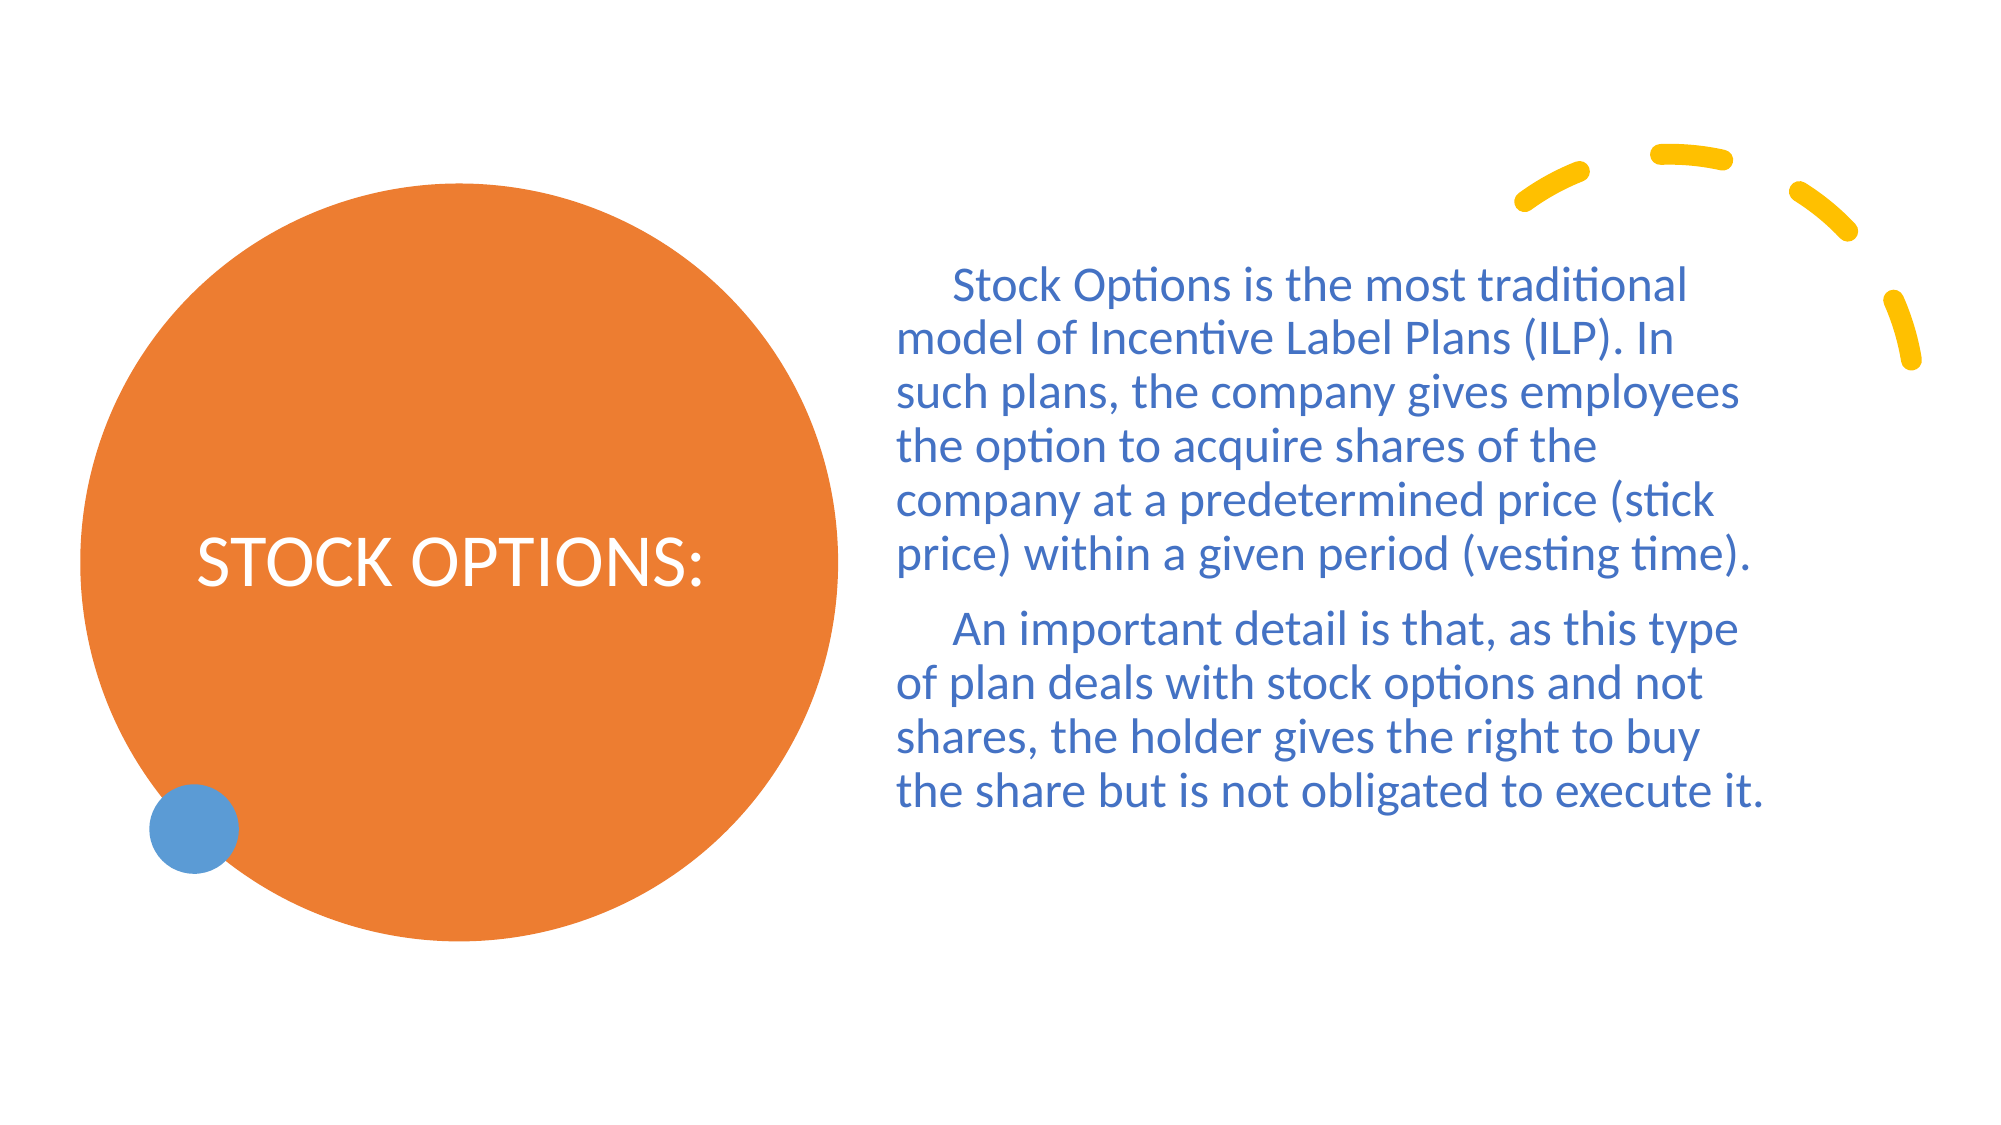

Stock Options is the most traditional model of Incentive Label Plans (ILP). In such plans, the company gives employees the option to acquire shares of the company at a predetermined price (stick price) within a given period (vesting time).
     An important detail is that, as this type of plan deals with stock options and not shares, the holder gives the right to buy the share but is not obligated to execute it.
# STOCK OPTIONS: